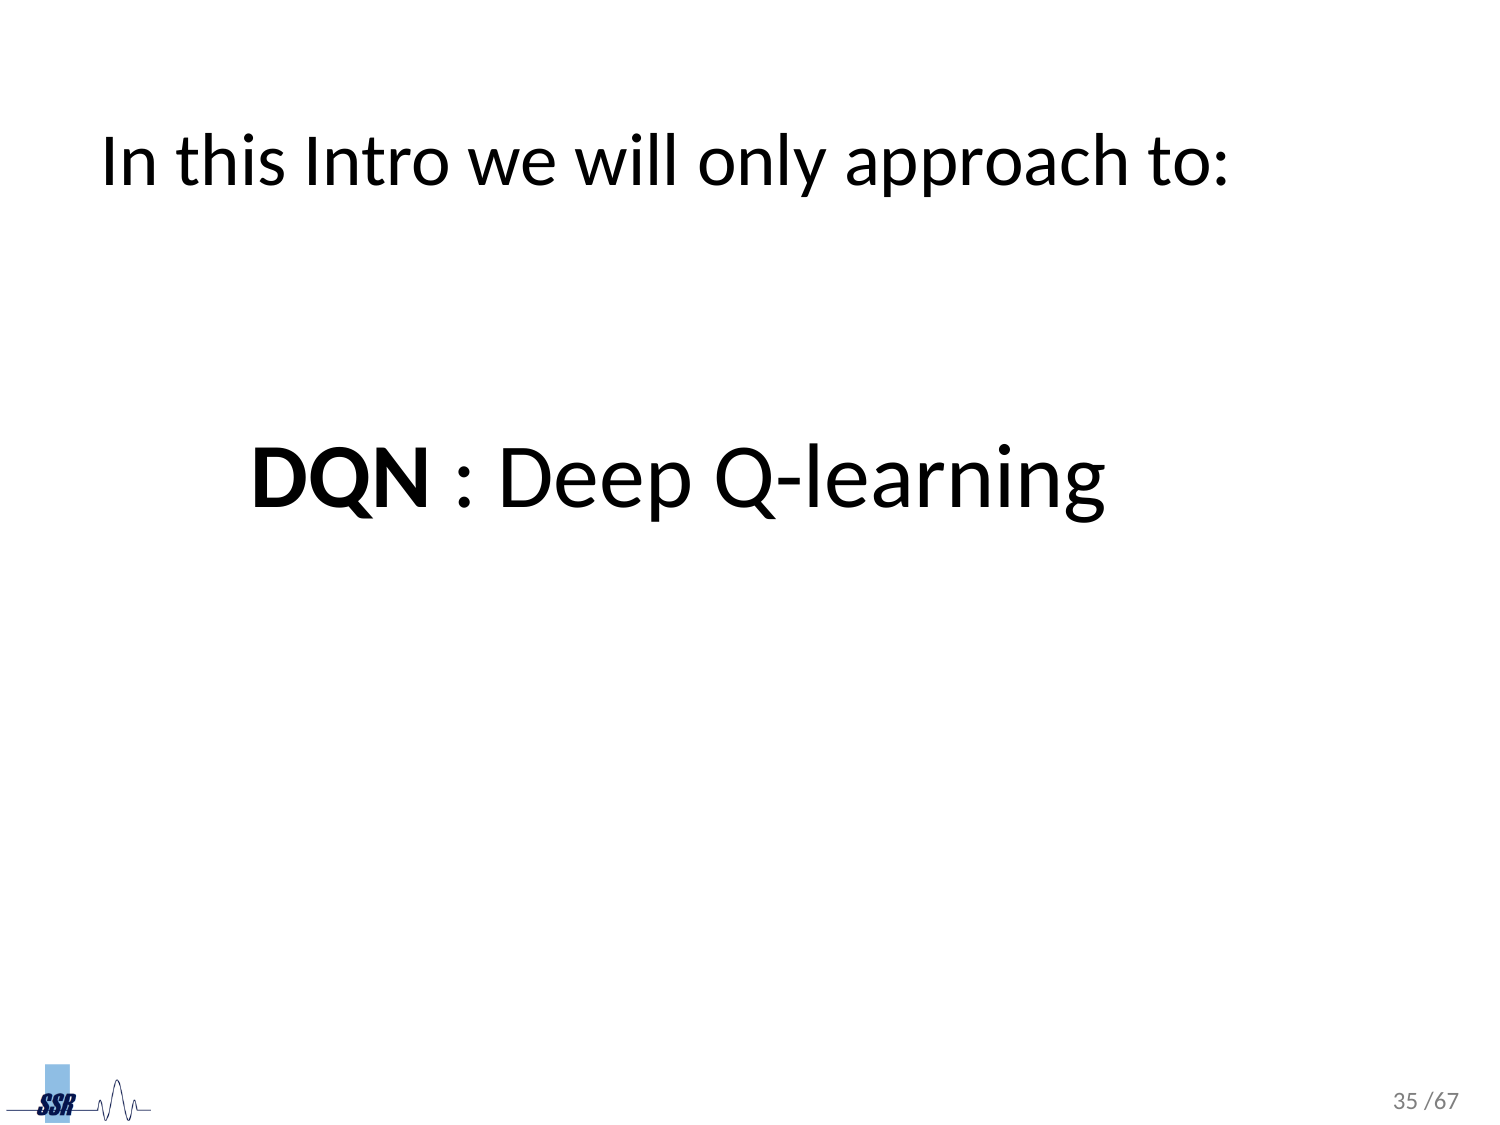

In this Intro we will only approach to:

	DQN : Deep Q-learning